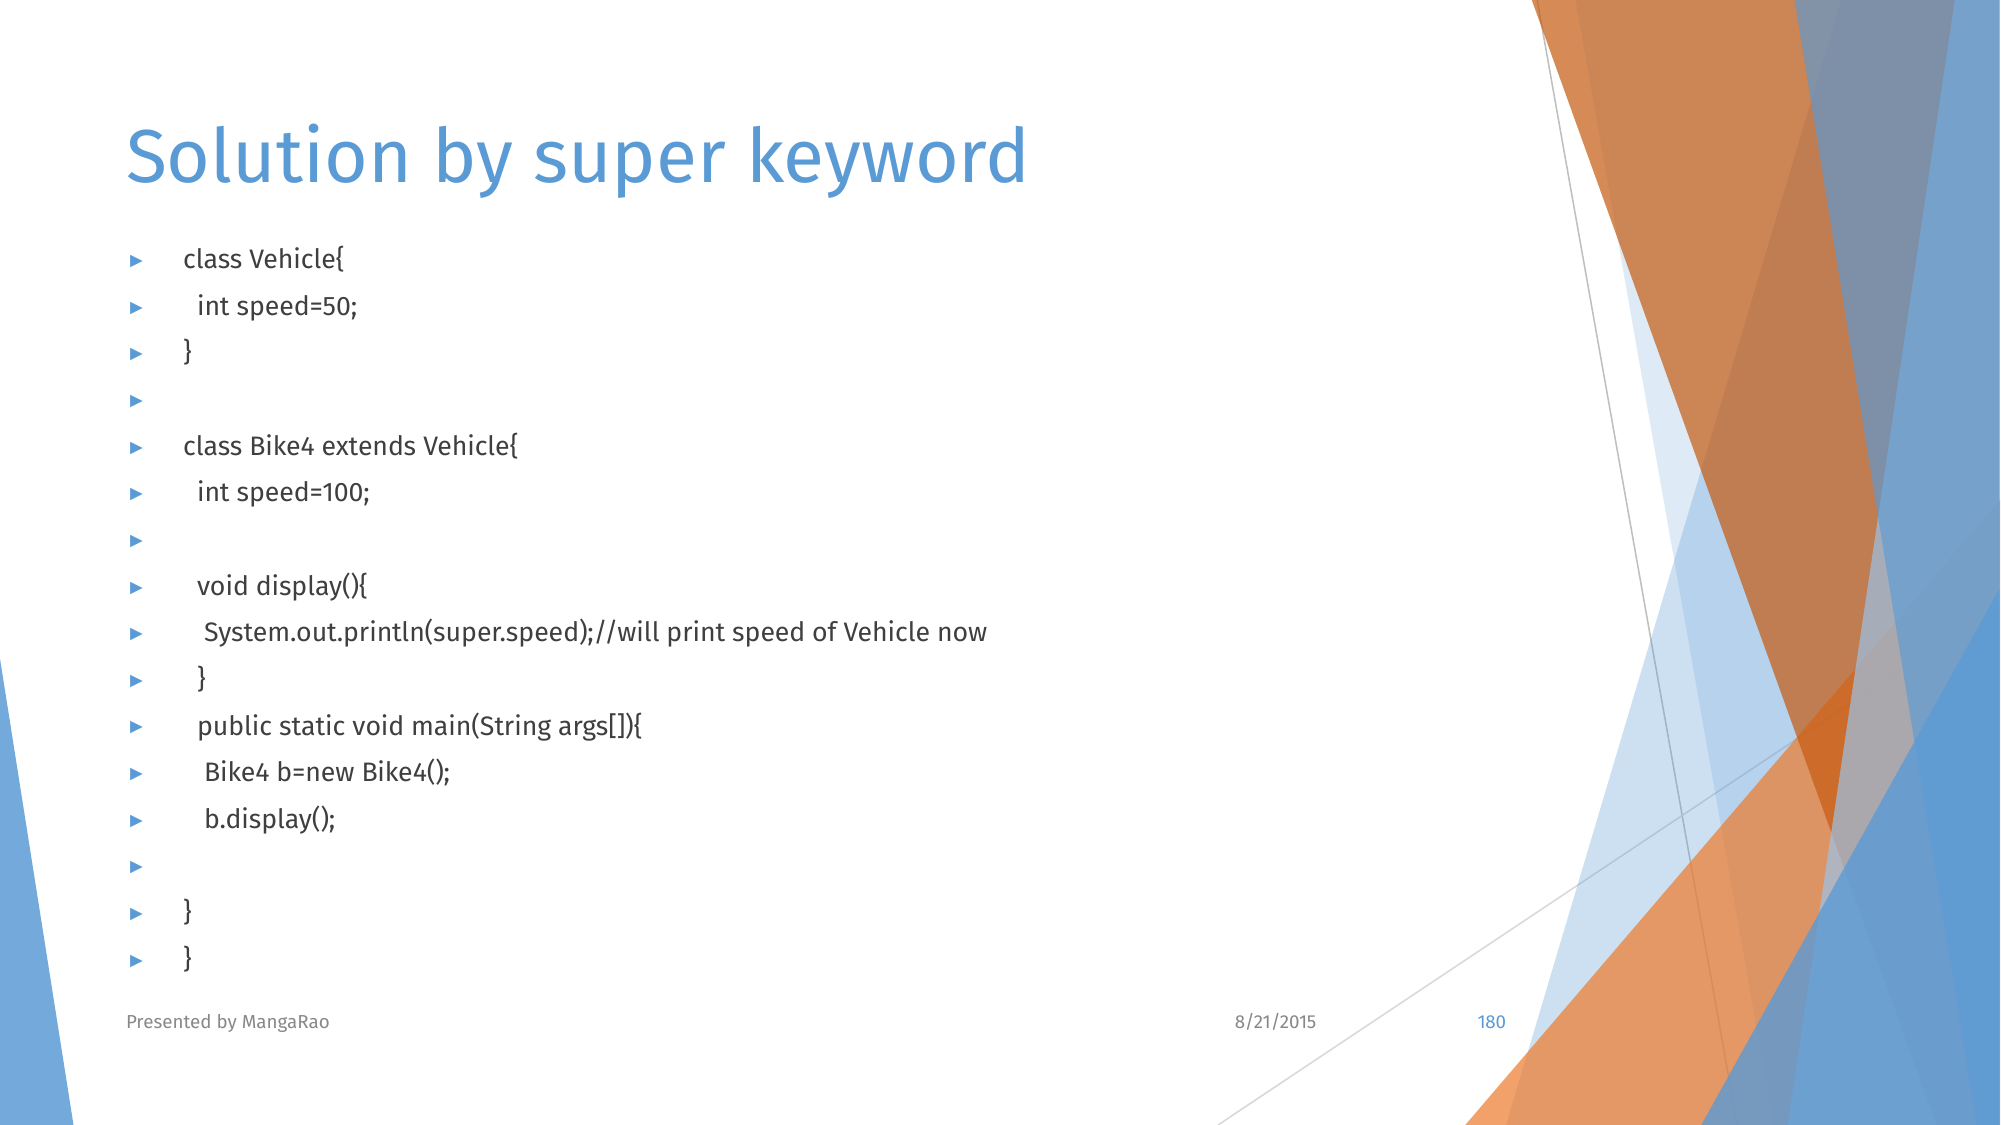

# Solution by super keyword
class Vehicle{
  int speed=50;
}

class Bike4 extends Vehicle{
  int speed=100;

  void display(){
   System.out.println(super.speed);//will print speed of Vehicle now
  }
  public static void main(String args[]){
   Bike4 b=new Bike4();
   b.display();

}
}
Presented by MangaRao
8/21/2015
180